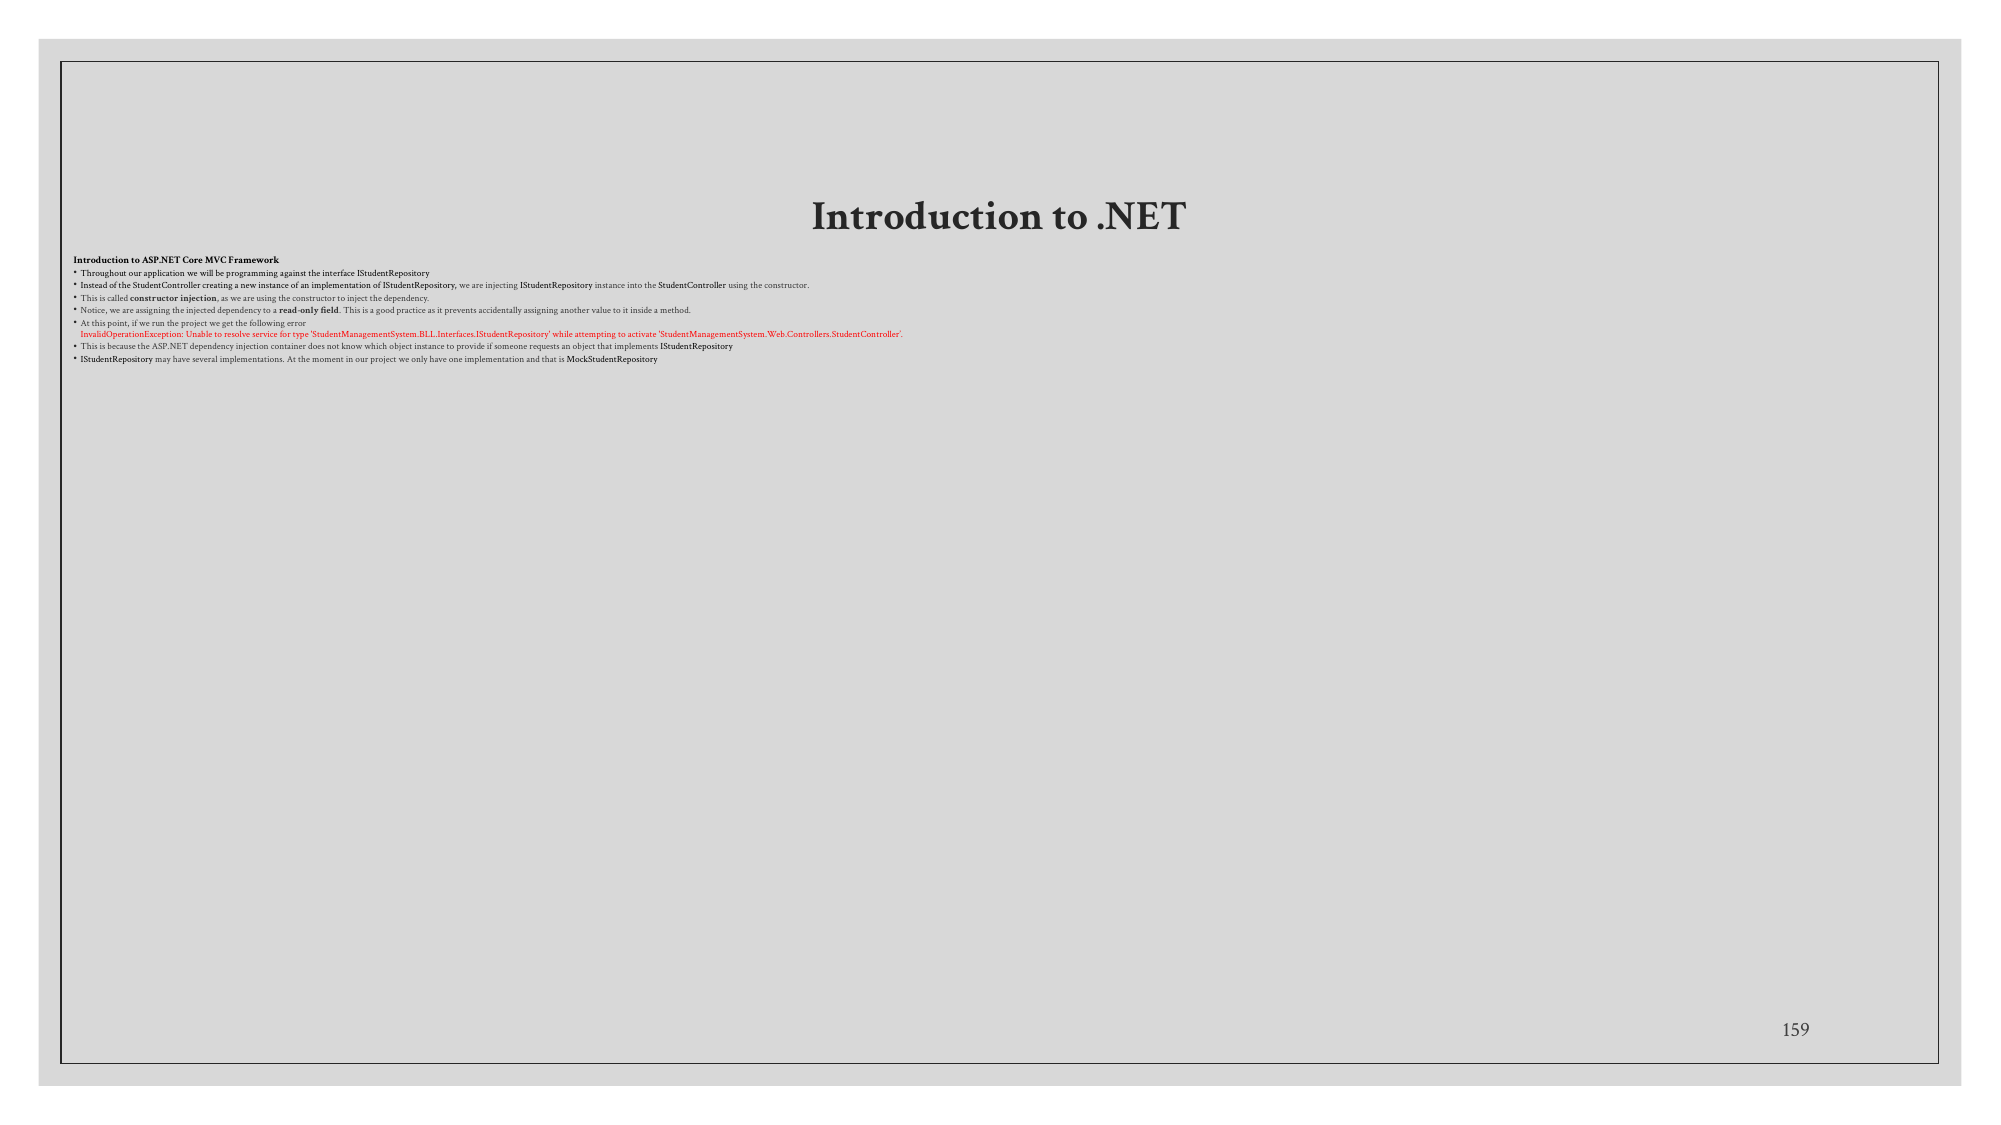

# Introduction to .NET
Introduction to ASP.NET Core MVC Framework
Throughout our application we will be programming against the interface IStudentRepository
Instead of the StudentController creating a new instance of an implementation of IStudentRepository, we are injecting IStudentRepository instance into the StudentController using the constructor.
This is called constructor injection, as we are using the constructor to inject the dependency.
Notice, we are assigning the injected dependency to a read-only field. This is a good practice as it prevents accidentally assigning another value to it inside a method.
At this point, if we run the project we get the following error
InvalidOperationException: Unable to resolve service for type 'StudentManagementSystem.BLL.Interfaces.IStudentRepository' while attempting to activate 'StudentManagementSystem.Web.Controllers.StudentController’.
This is because the ASP.NET dependency injection container does not know which object instance to provide if someone requests an object that implements IStudentRepository
IStudentRepository may have several implementations. At the moment in our project we only have one implementation and that is MockStudentRepository

159